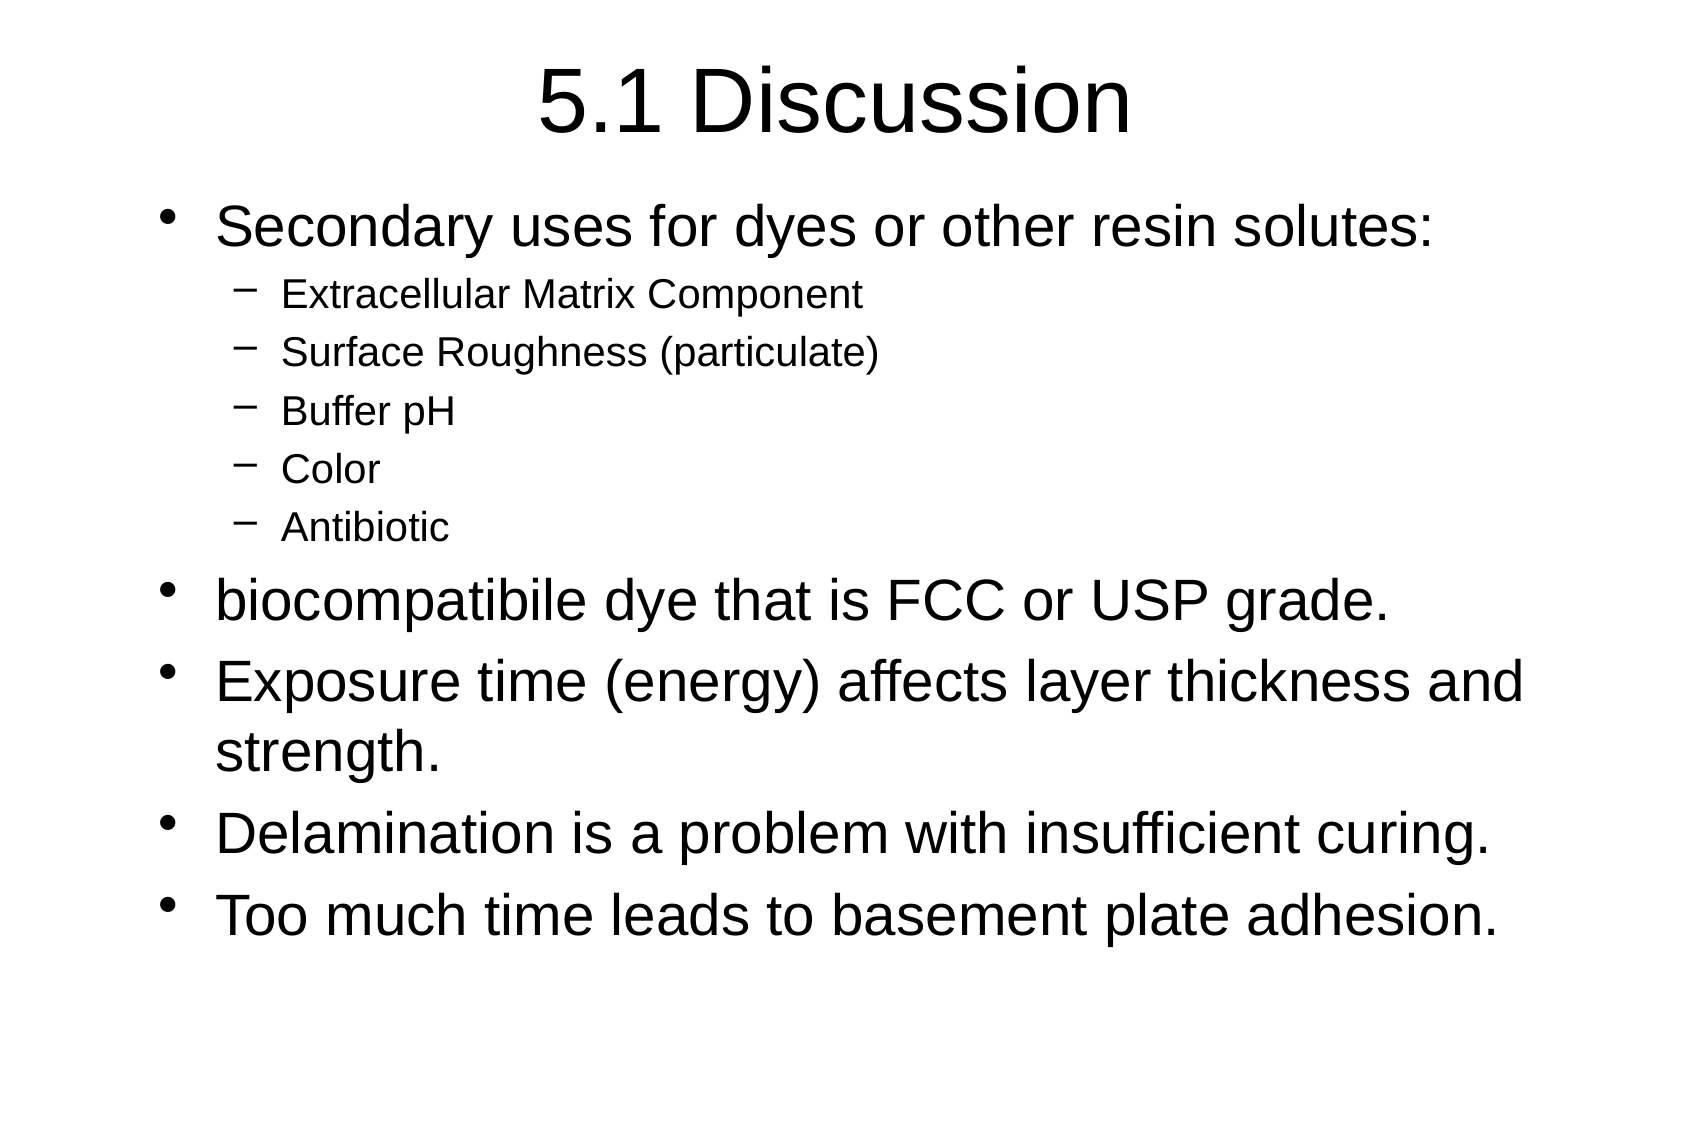

# 5.1 Discussion
Secondary uses for dyes or other resin solutes:
Extracellular Matrix Component
Surface Roughness (particulate)
Buffer pH
Color
Antibiotic
biocompatibile dye that is FCC or USP grade.
Exposure time (energy) affects layer thickness and strength.
Delamination is a problem with insufficient curing.
Too much time leads to basement plate adhesion.